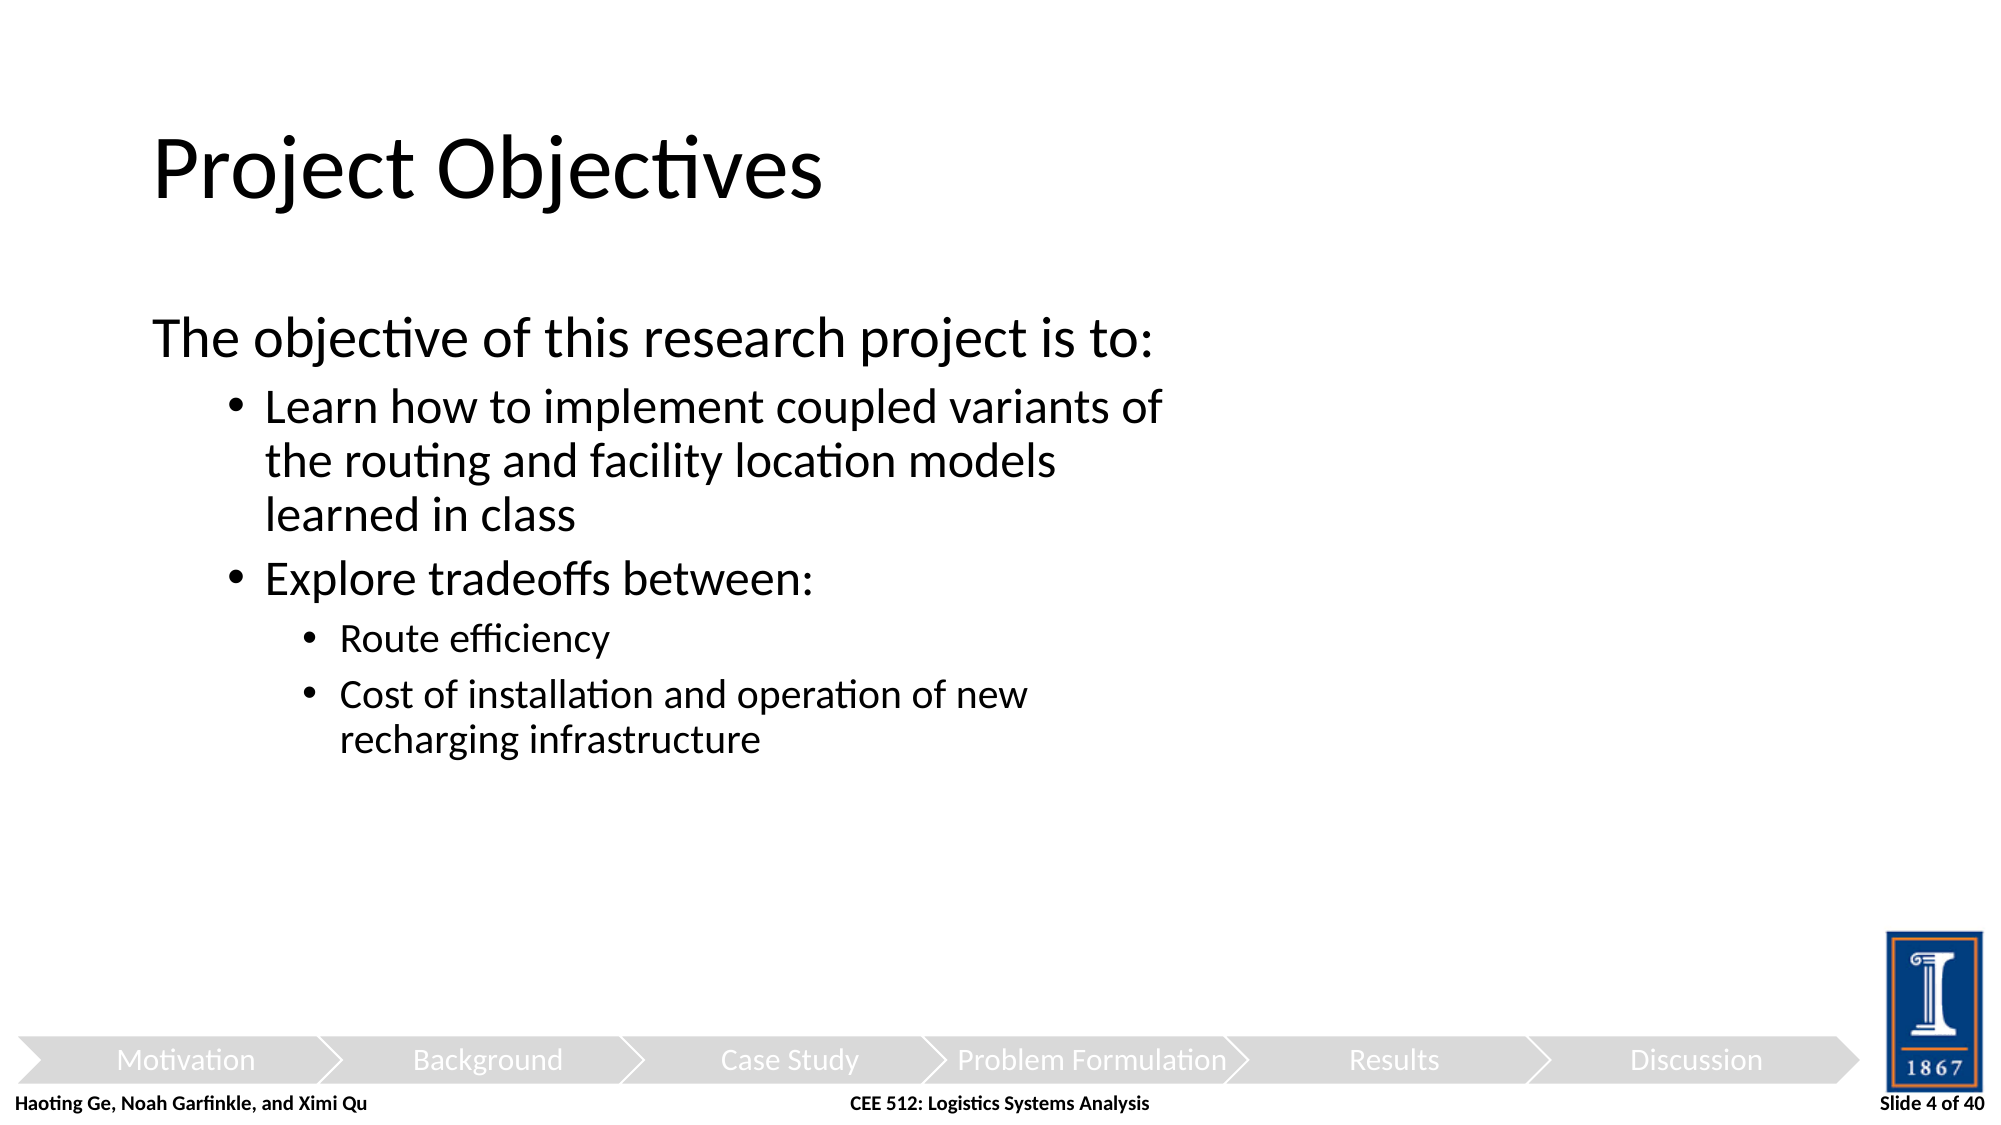

# Project Objectives
The objective of this research project is to:
Learn how to implement coupled variants of the routing and facility location models learned in class
Explore tradeoffs between:
Route efficiency
Cost of installation and operation of new recharging infrastructure

Motivation
Background
Case Study
Problem Formulation
Results
Discussion
| Haoting Ge, Noah Garfinkle, and Ximi Qu | CEE 512: Logistics Systems Analysis | Slide 4 of 40 |
| --- | --- | --- |